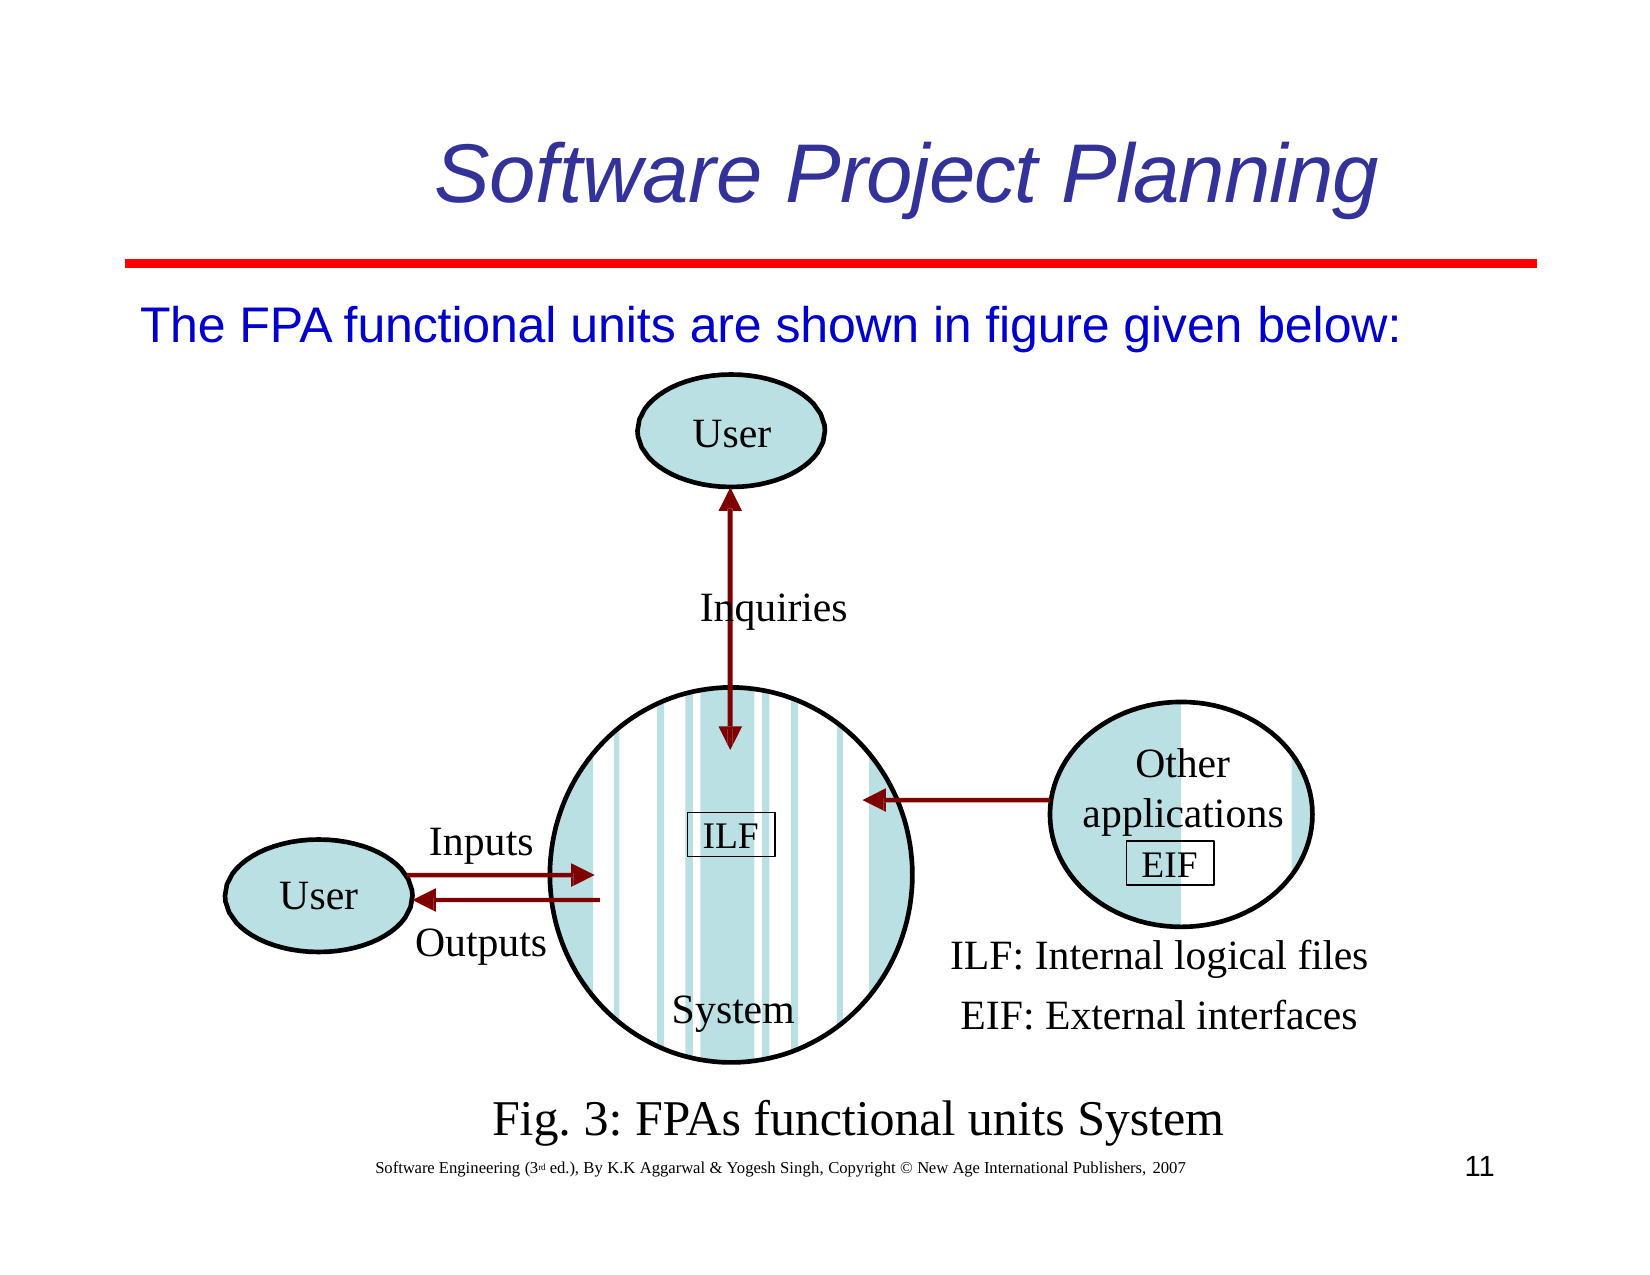

# Software Project Planning

The FPA functional units are shown in figure given below:

User

Inquiries

Other  applications

ILF
Inputs

EIF

User

Outputs
ILF: Internal logical files  EIF: External interfaces
System
Fig. 3: FPAs functional units System
11
Software Engineering (3rd  ed.), By K.K Aggarwal & Yogesh Singh, Copyright © New Age International Publishers, 2007